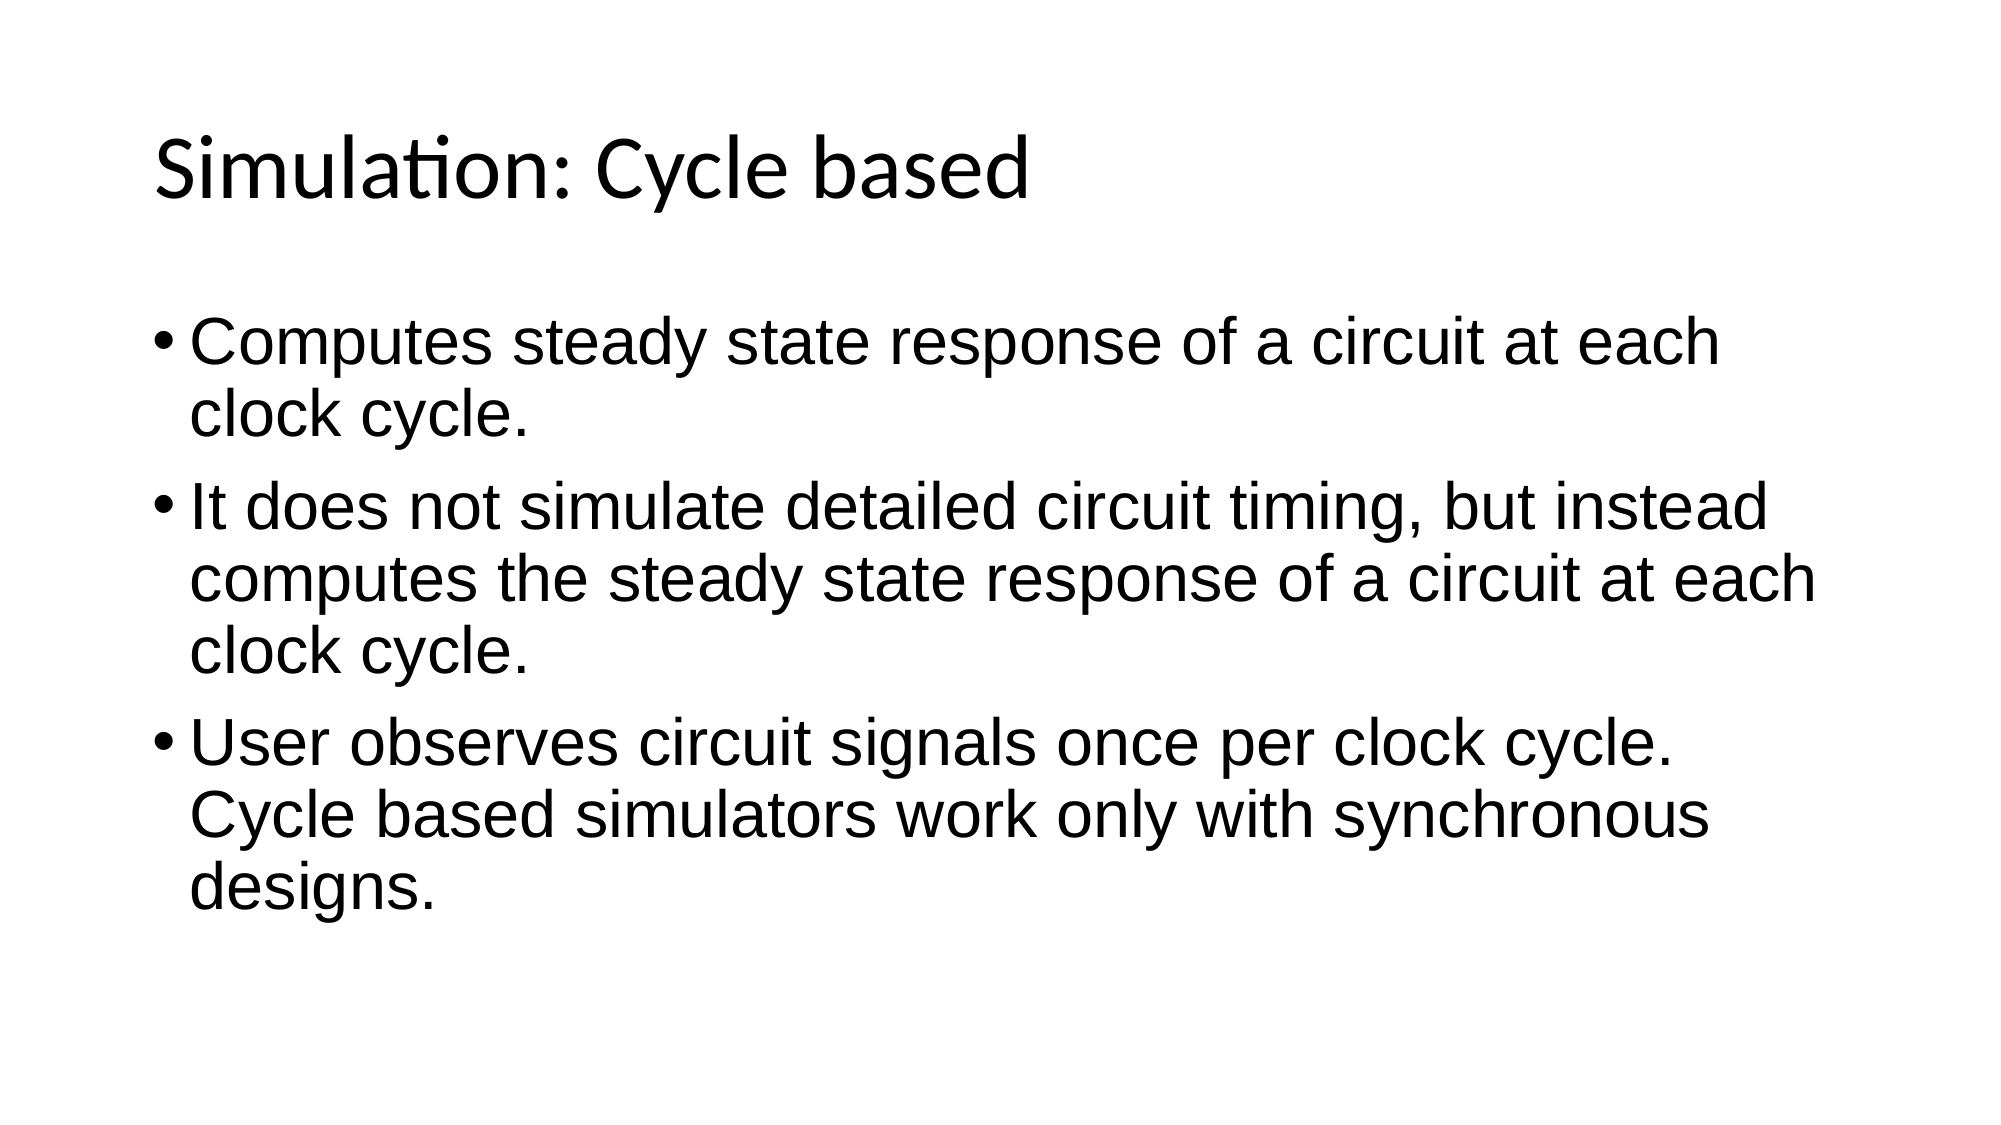

# Simulation: Cycle based
Computes steady state response of a circuit at each clock cycle.
It does not simulate detailed circuit timing, but instead computes the steady state response of a circuit at each clock cycle.
User observes circuit signals once per clock cycle. Cycle based simulators work only with synchronous designs.